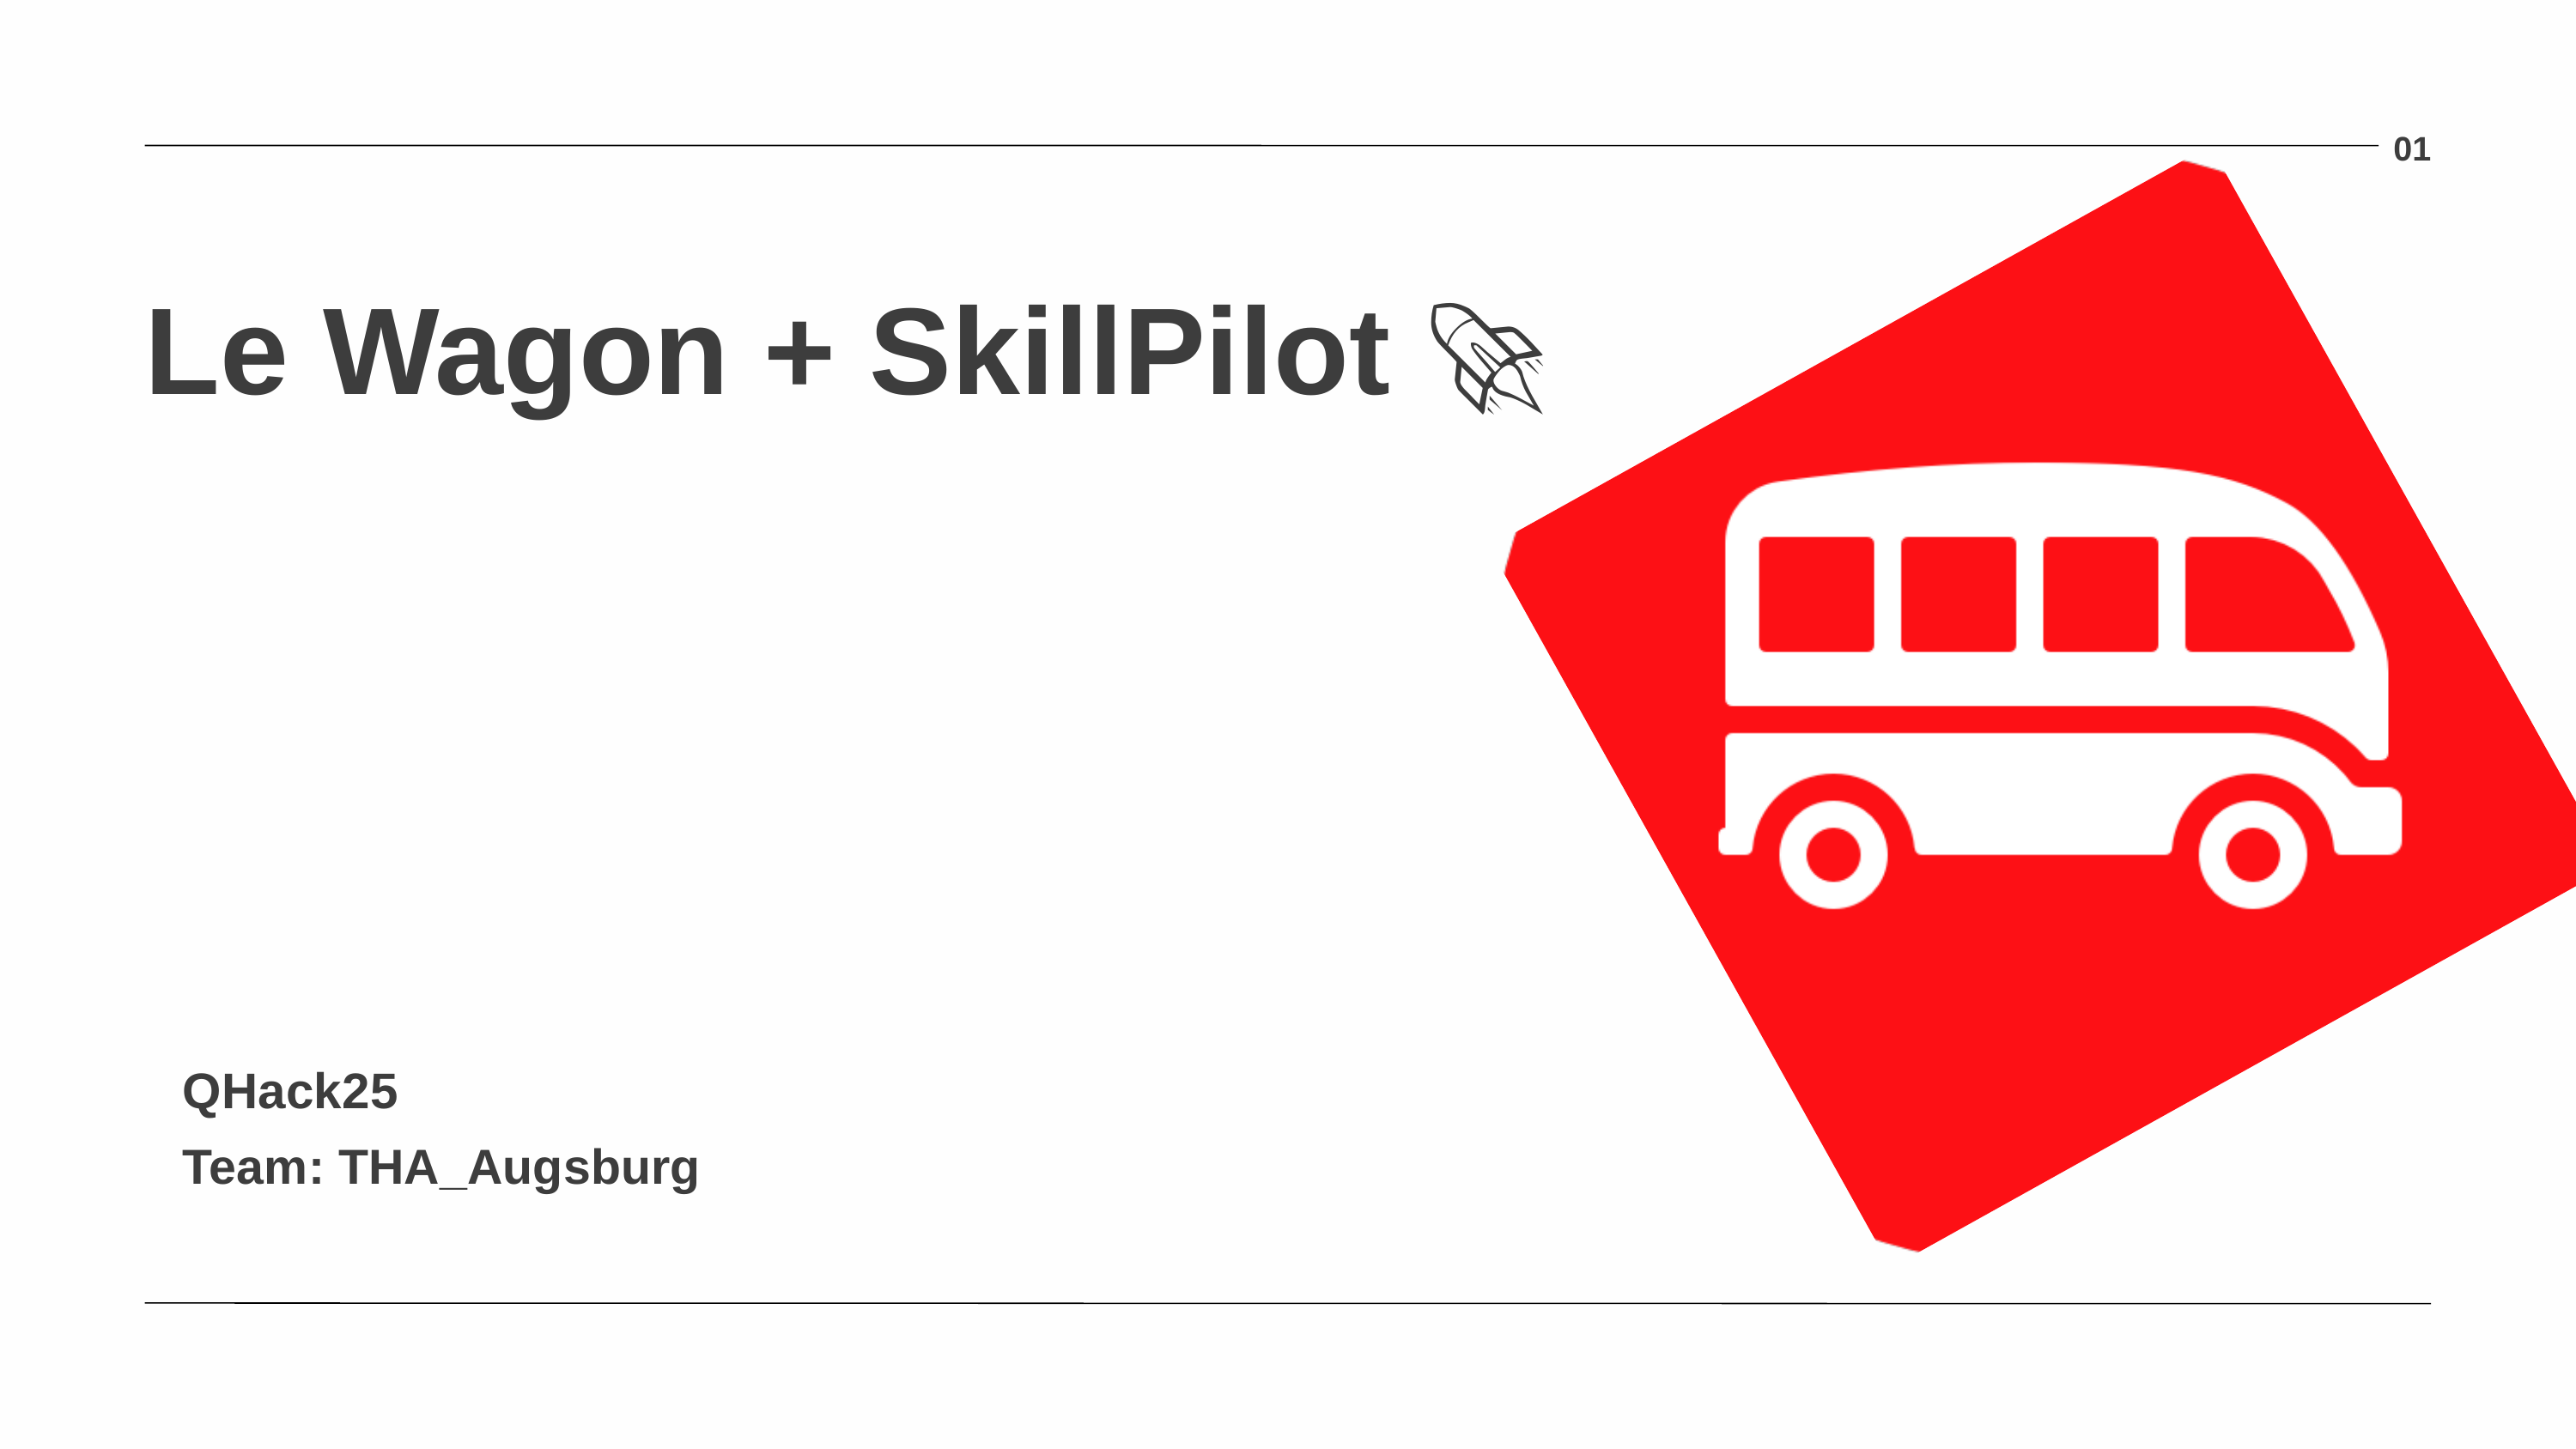

01

Le Wagon + SkillPilot 🚀

QHack25
Team: THA_Augsburg